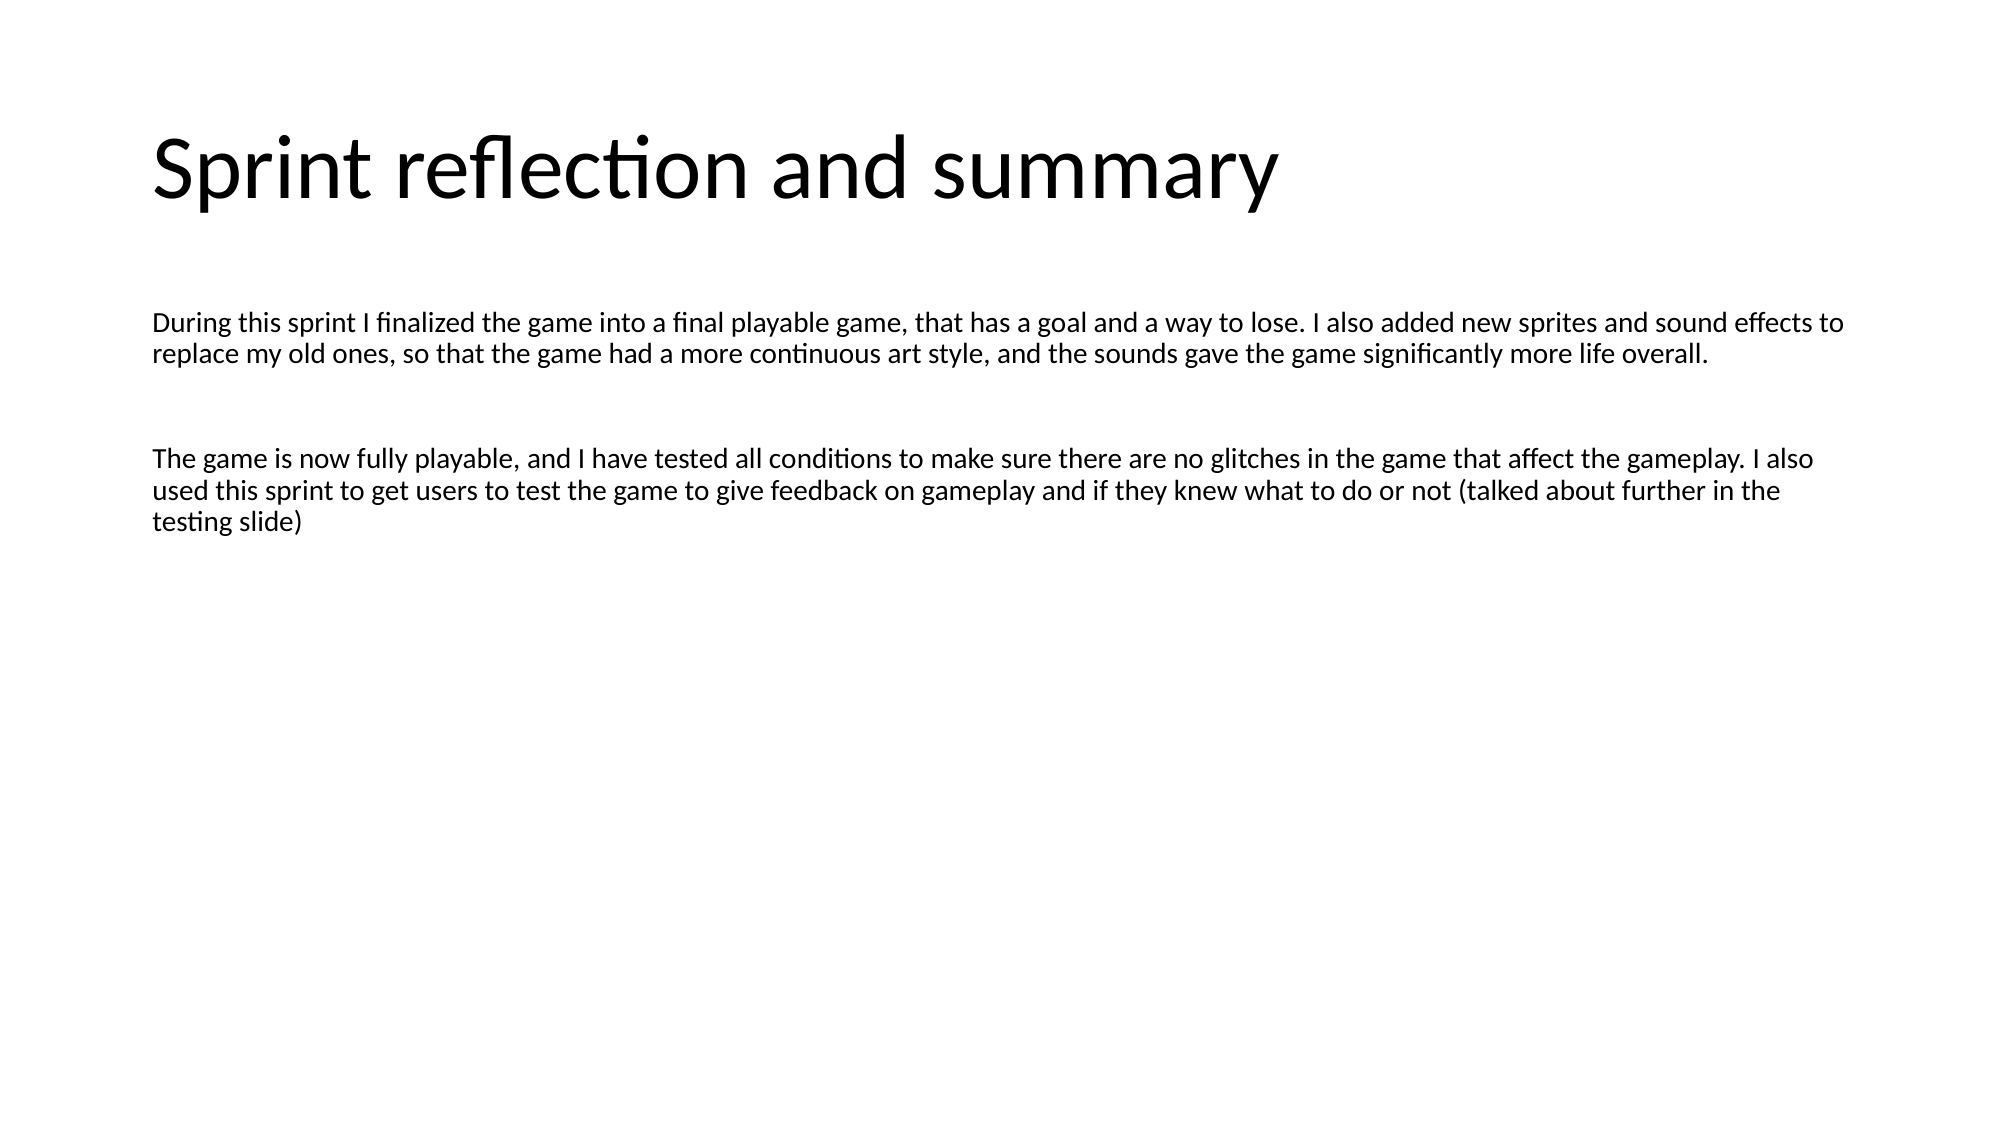

# Sprint reflection and summary
During this sprint I finalized the game into a final playable game, that has a goal and a way to lose. I also added new sprites and sound effects to replace my old ones, so that the game had a more continuous art style, and the sounds gave the game significantly more life overall.

The game is now fully playable, and I have tested all conditions to make sure there are no glitches in the game that affect the gameplay. I also used this sprint to get users to test the game to give feedback on gameplay and if they knew what to do or not (talked about further in the testing slide)